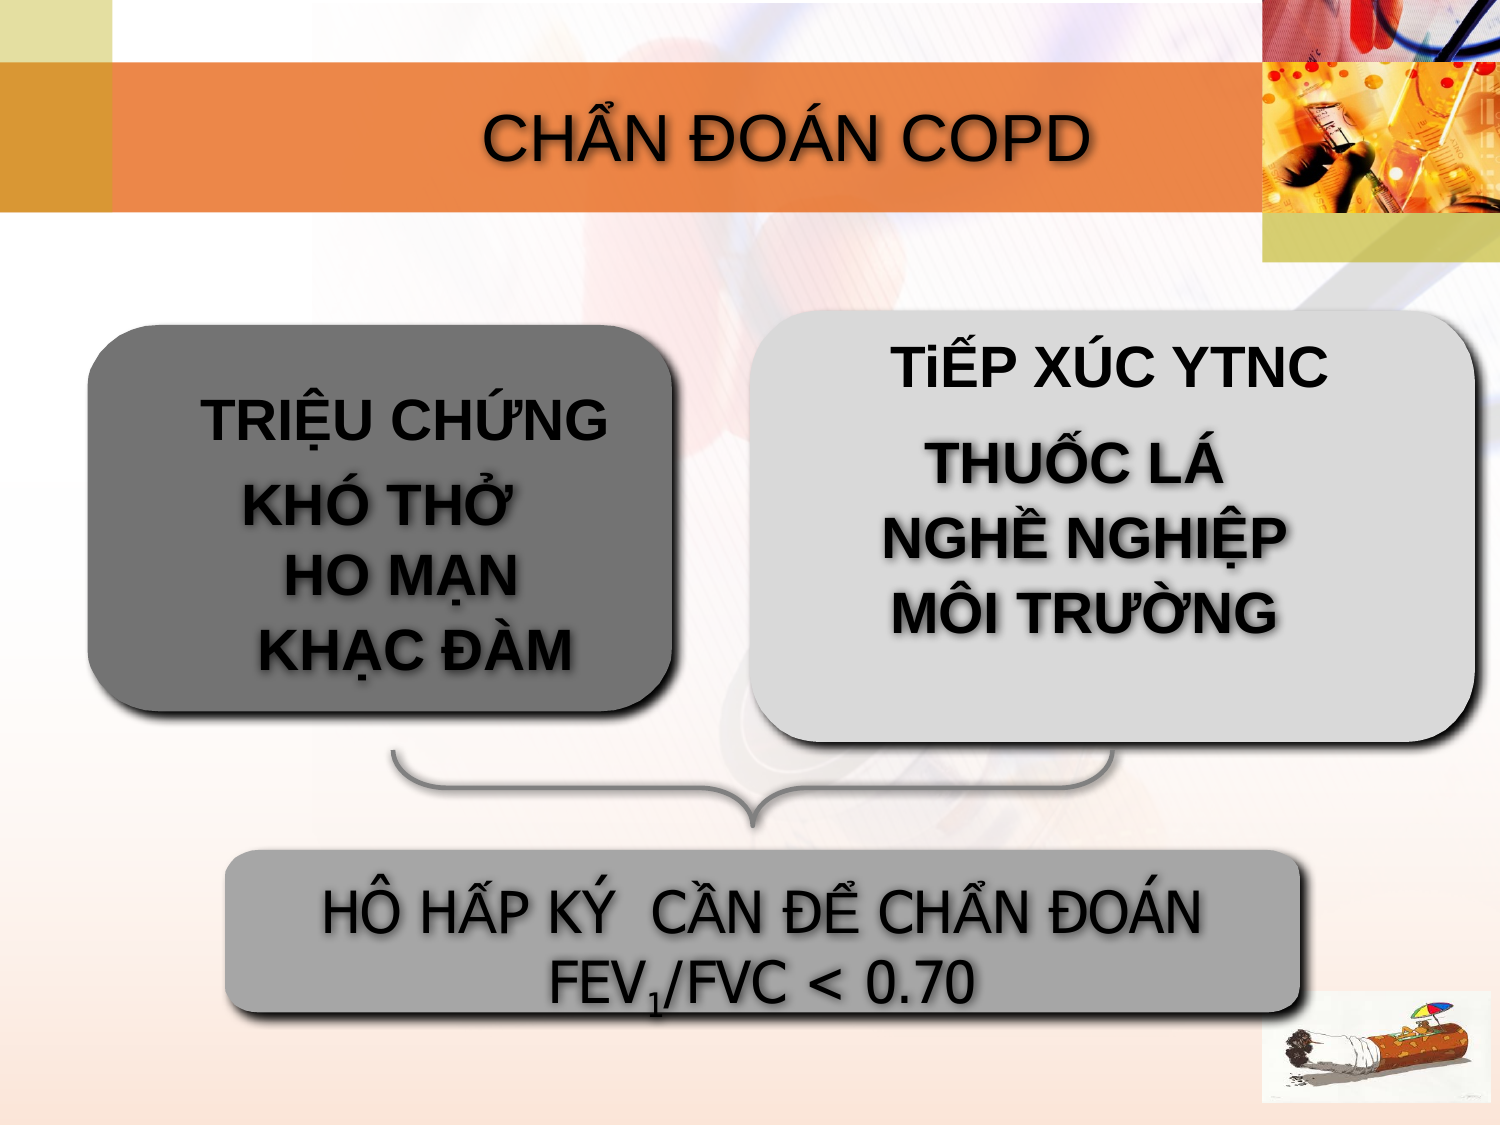

CHẨN ĐOÁN COPD

TiẾP XÚC YTNC

TRIỆU CHỨNG
THUỐC LÁ

KHÓ THỞ
NGHỀ NGHIỆP
         HO MẠN
MÔI TRƯỜNG
  KHẠC ĐÀM

HÔ HẤP KÝ  CẦN ĐỂ CHẨN ĐOÁN
FEV1/FVC < 0.70